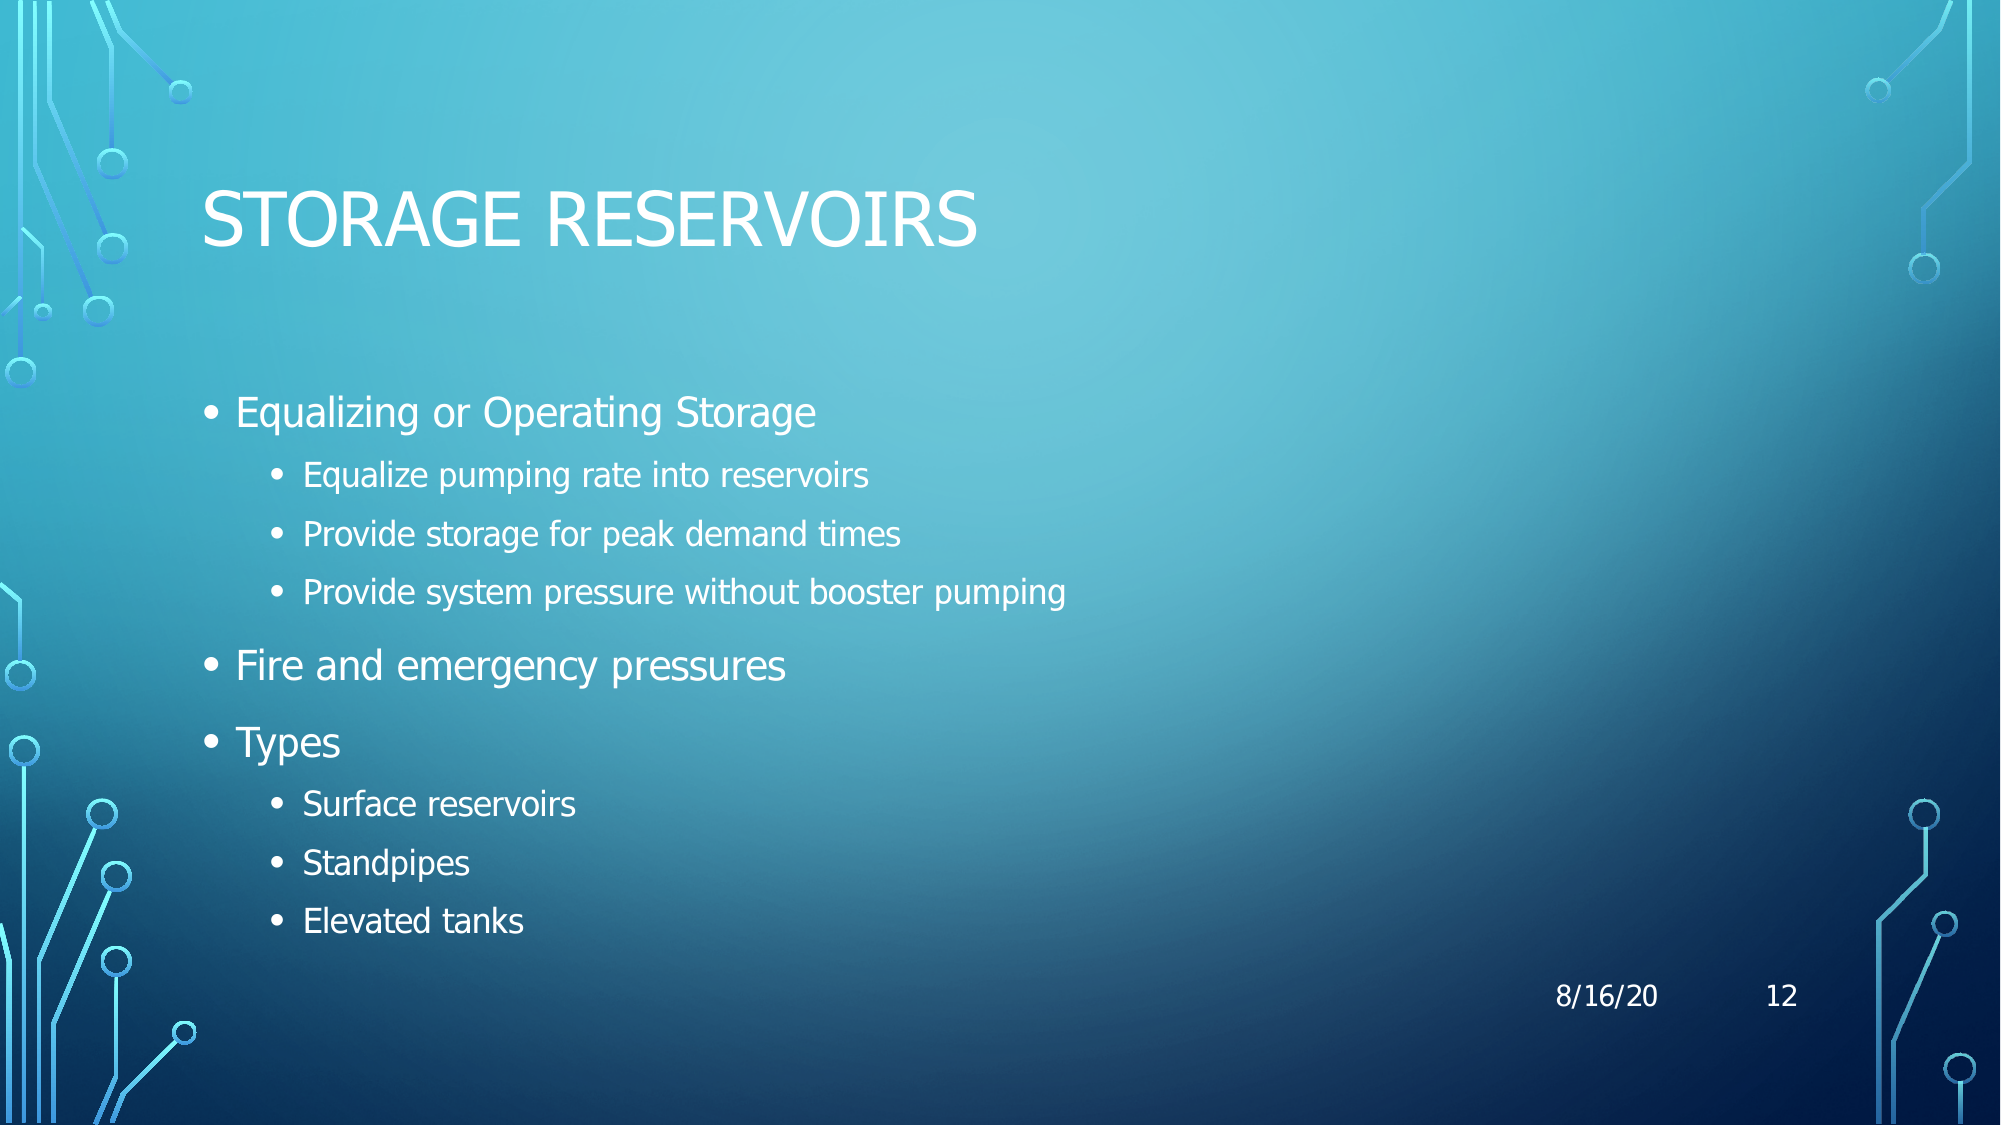

# Storage Reservoirs
Equalizing or Operating Storage
Equalize pumping rate into reservoirs
Provide storage for peak demand times
Provide system pressure without booster pumping
Fire and emergency pressures
Types
Surface reservoirs
Standpipes
Elevated tanks
12
8/16/20